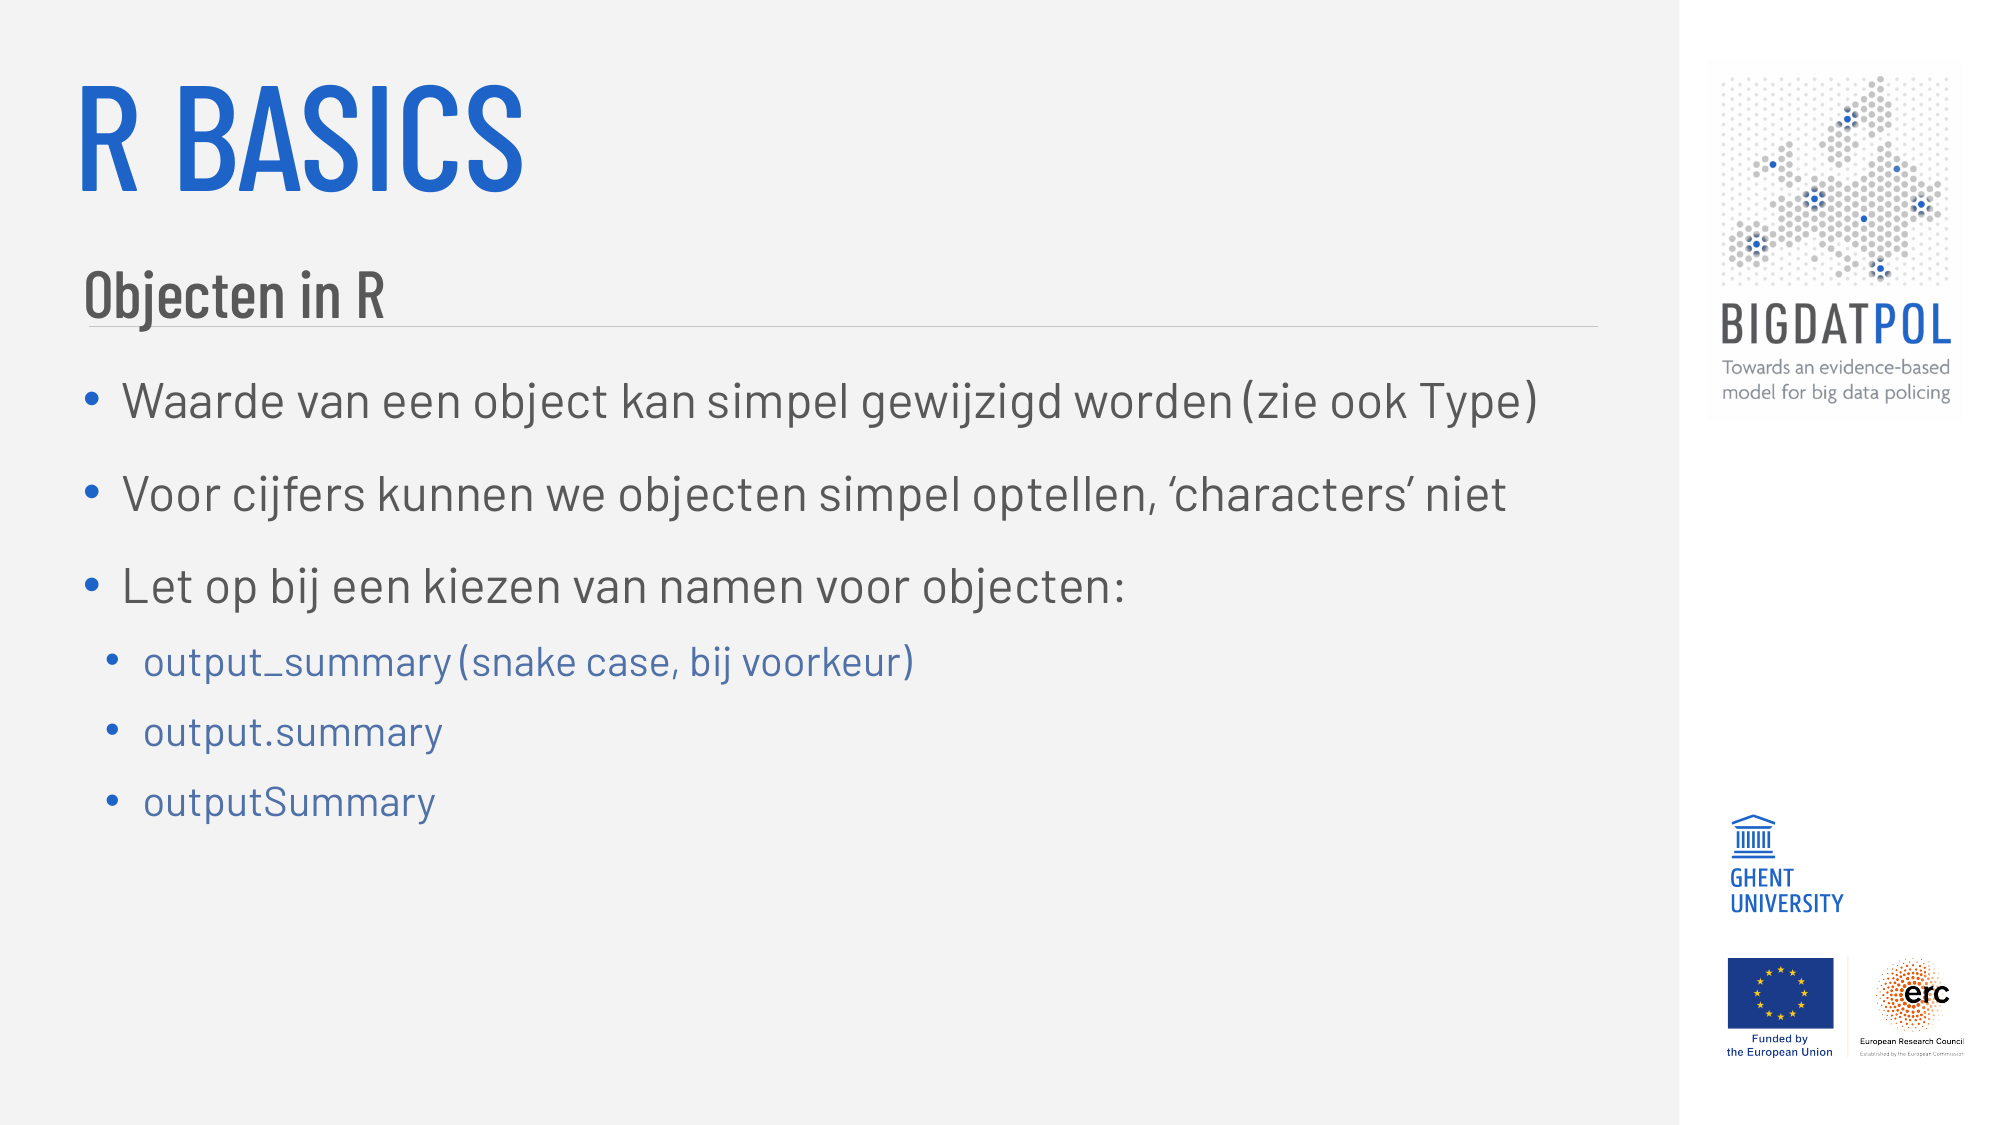

# R basics
Objecten in R
Waarde van een object kan simpel gewijzigd worden (zie ook Type)
Voor cijfers kunnen we objecten simpel optellen, ‘characters’ niet
Let op bij een kiezen van namen voor objecten:
output_summary (snake case, bij voorkeur)
output.summary
outputSummary